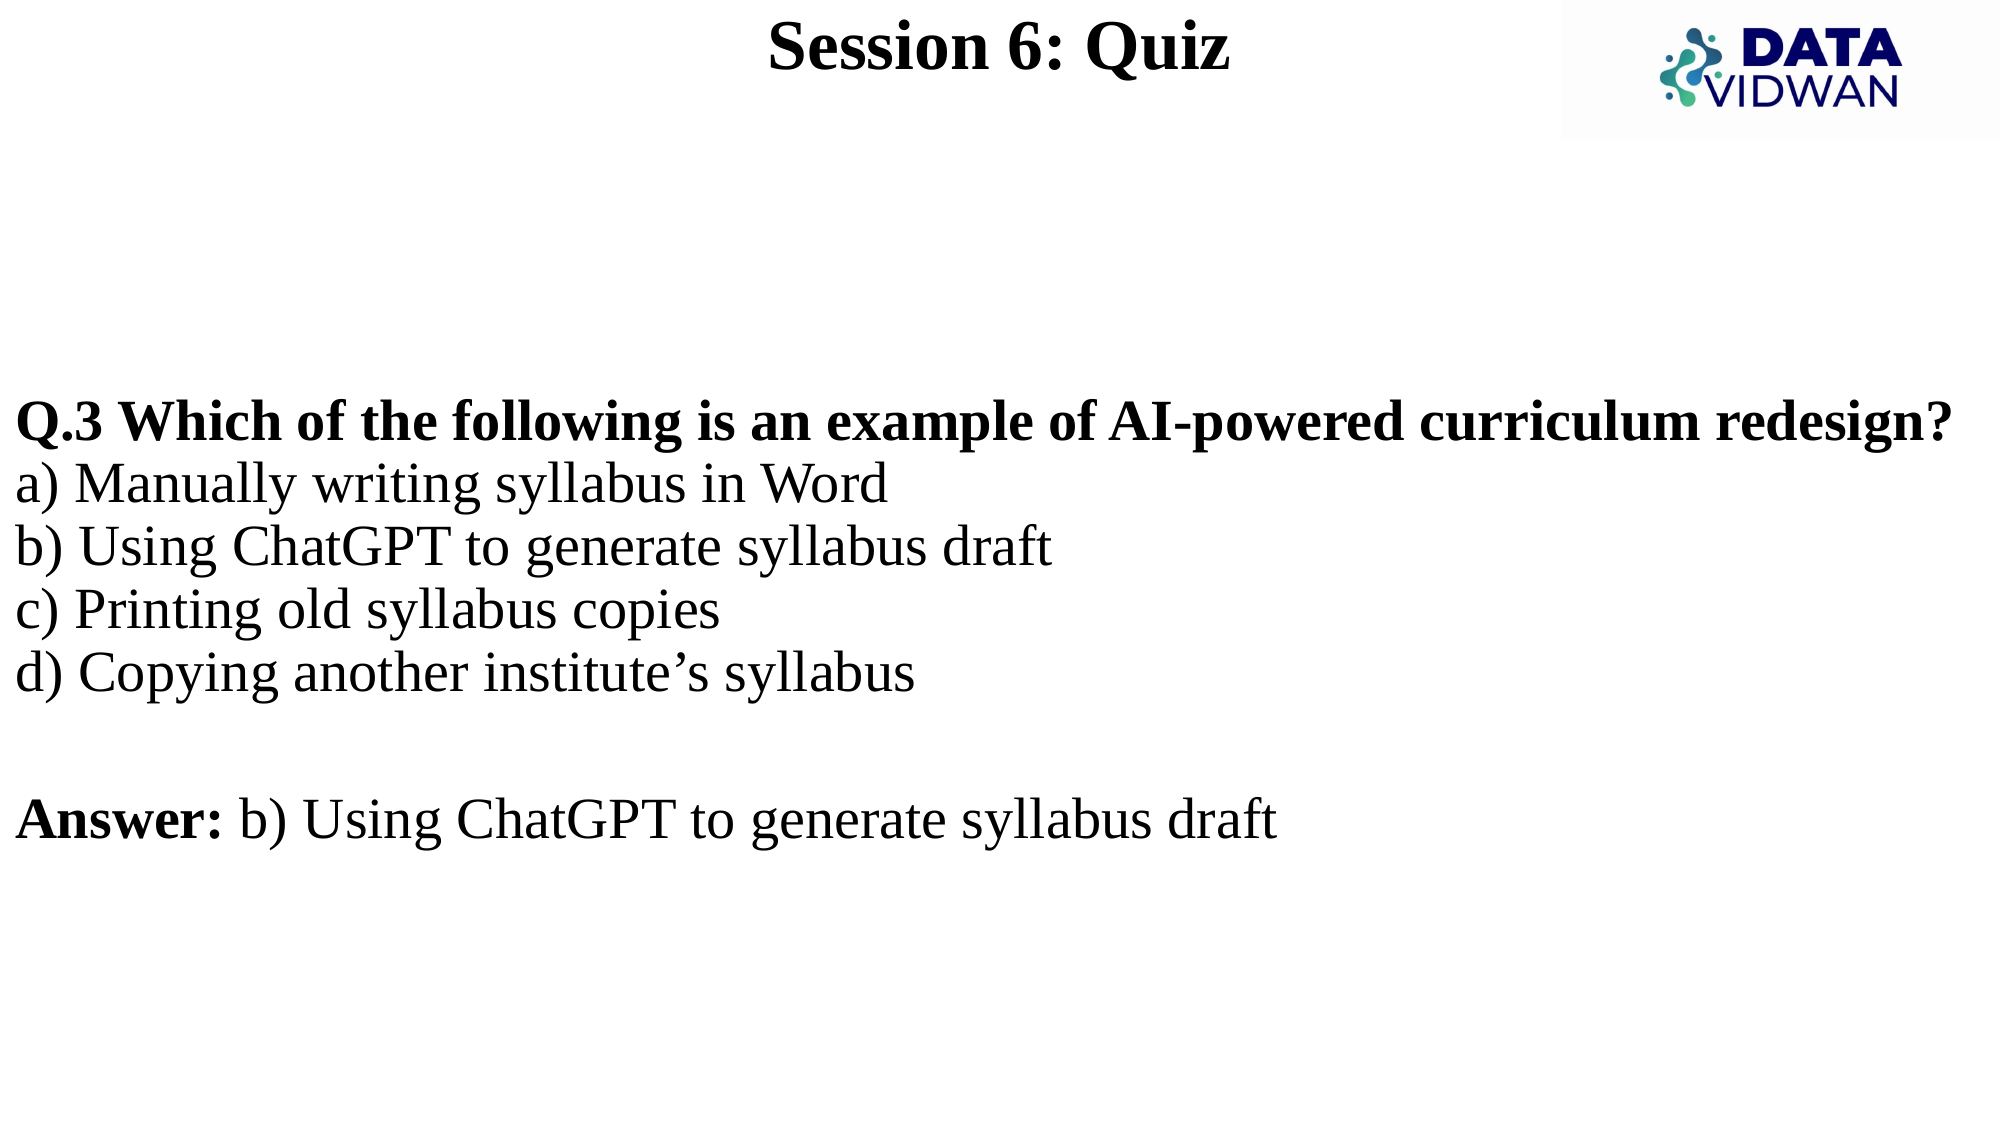

# Session 6: Quiz

Q.3 Which of the following is an example of AI-powered curriculum redesign?
a) Manually writing syllabus in Word
b) Using ChatGPT to generate syllabus draft
c) Printing old syllabus copies
d) Copying another institute’s syllabus
Answer: b) Using ChatGPT to generate syllabus draft